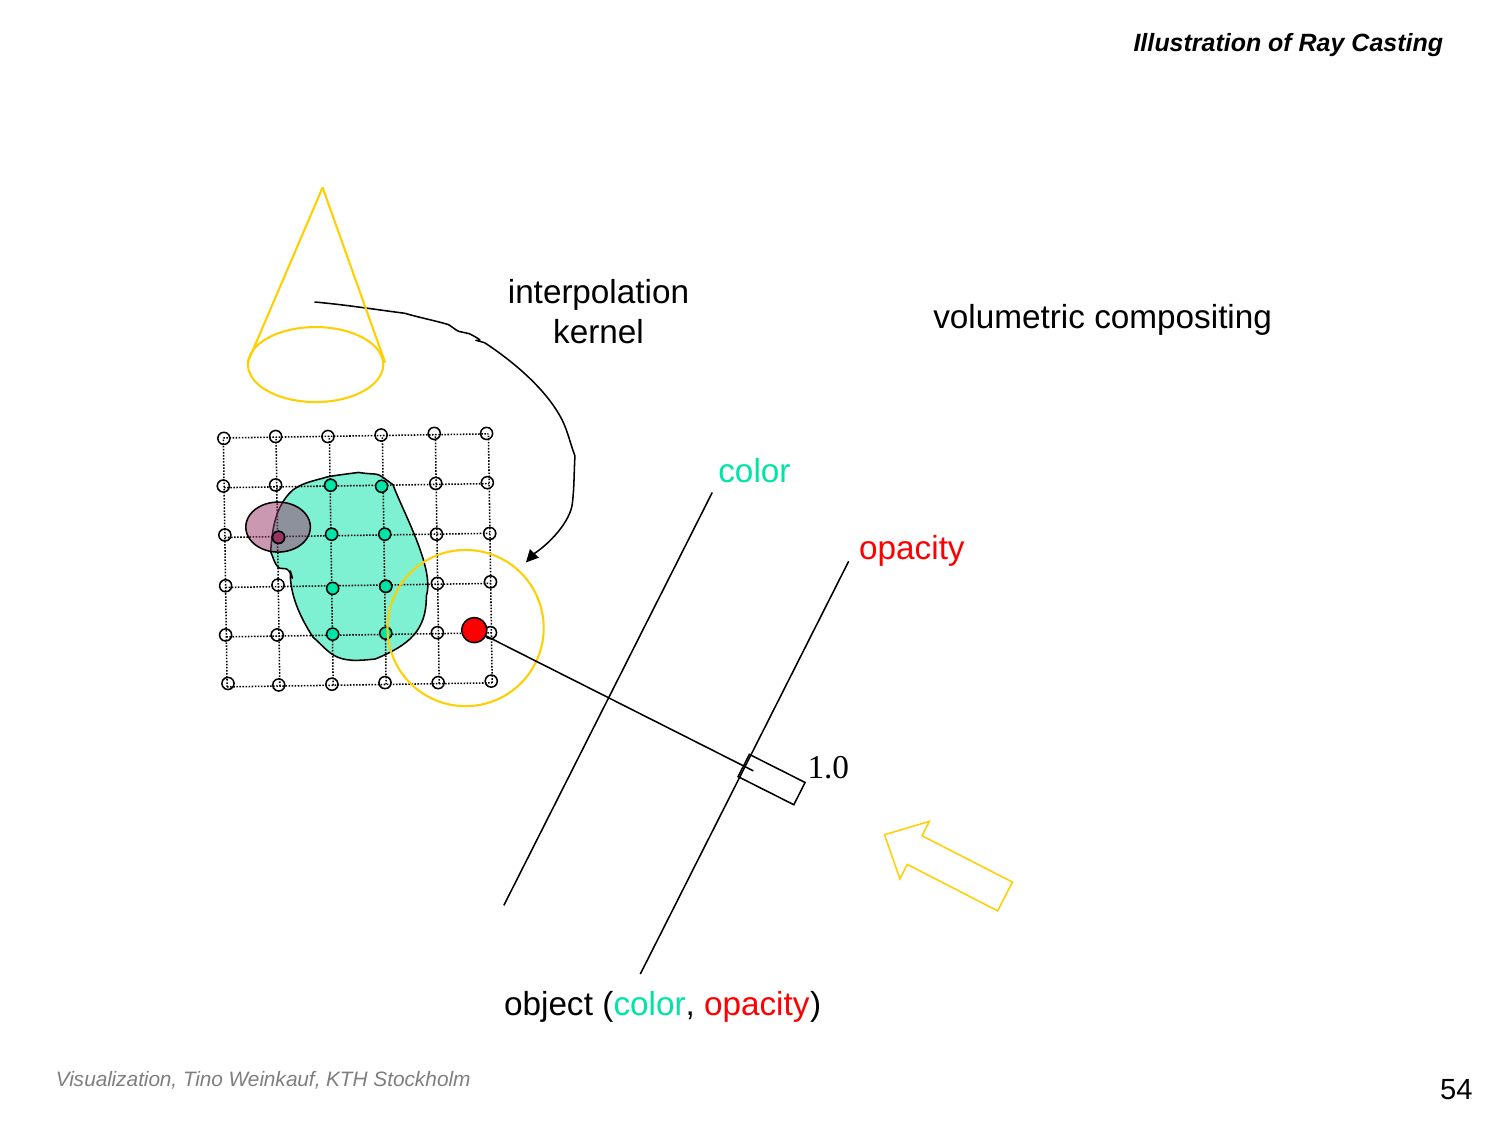

# Illustration of Ray Casting

interpolation
kernel

volumetric compositing

color

opacity

1.0

object (color, opacity)
54